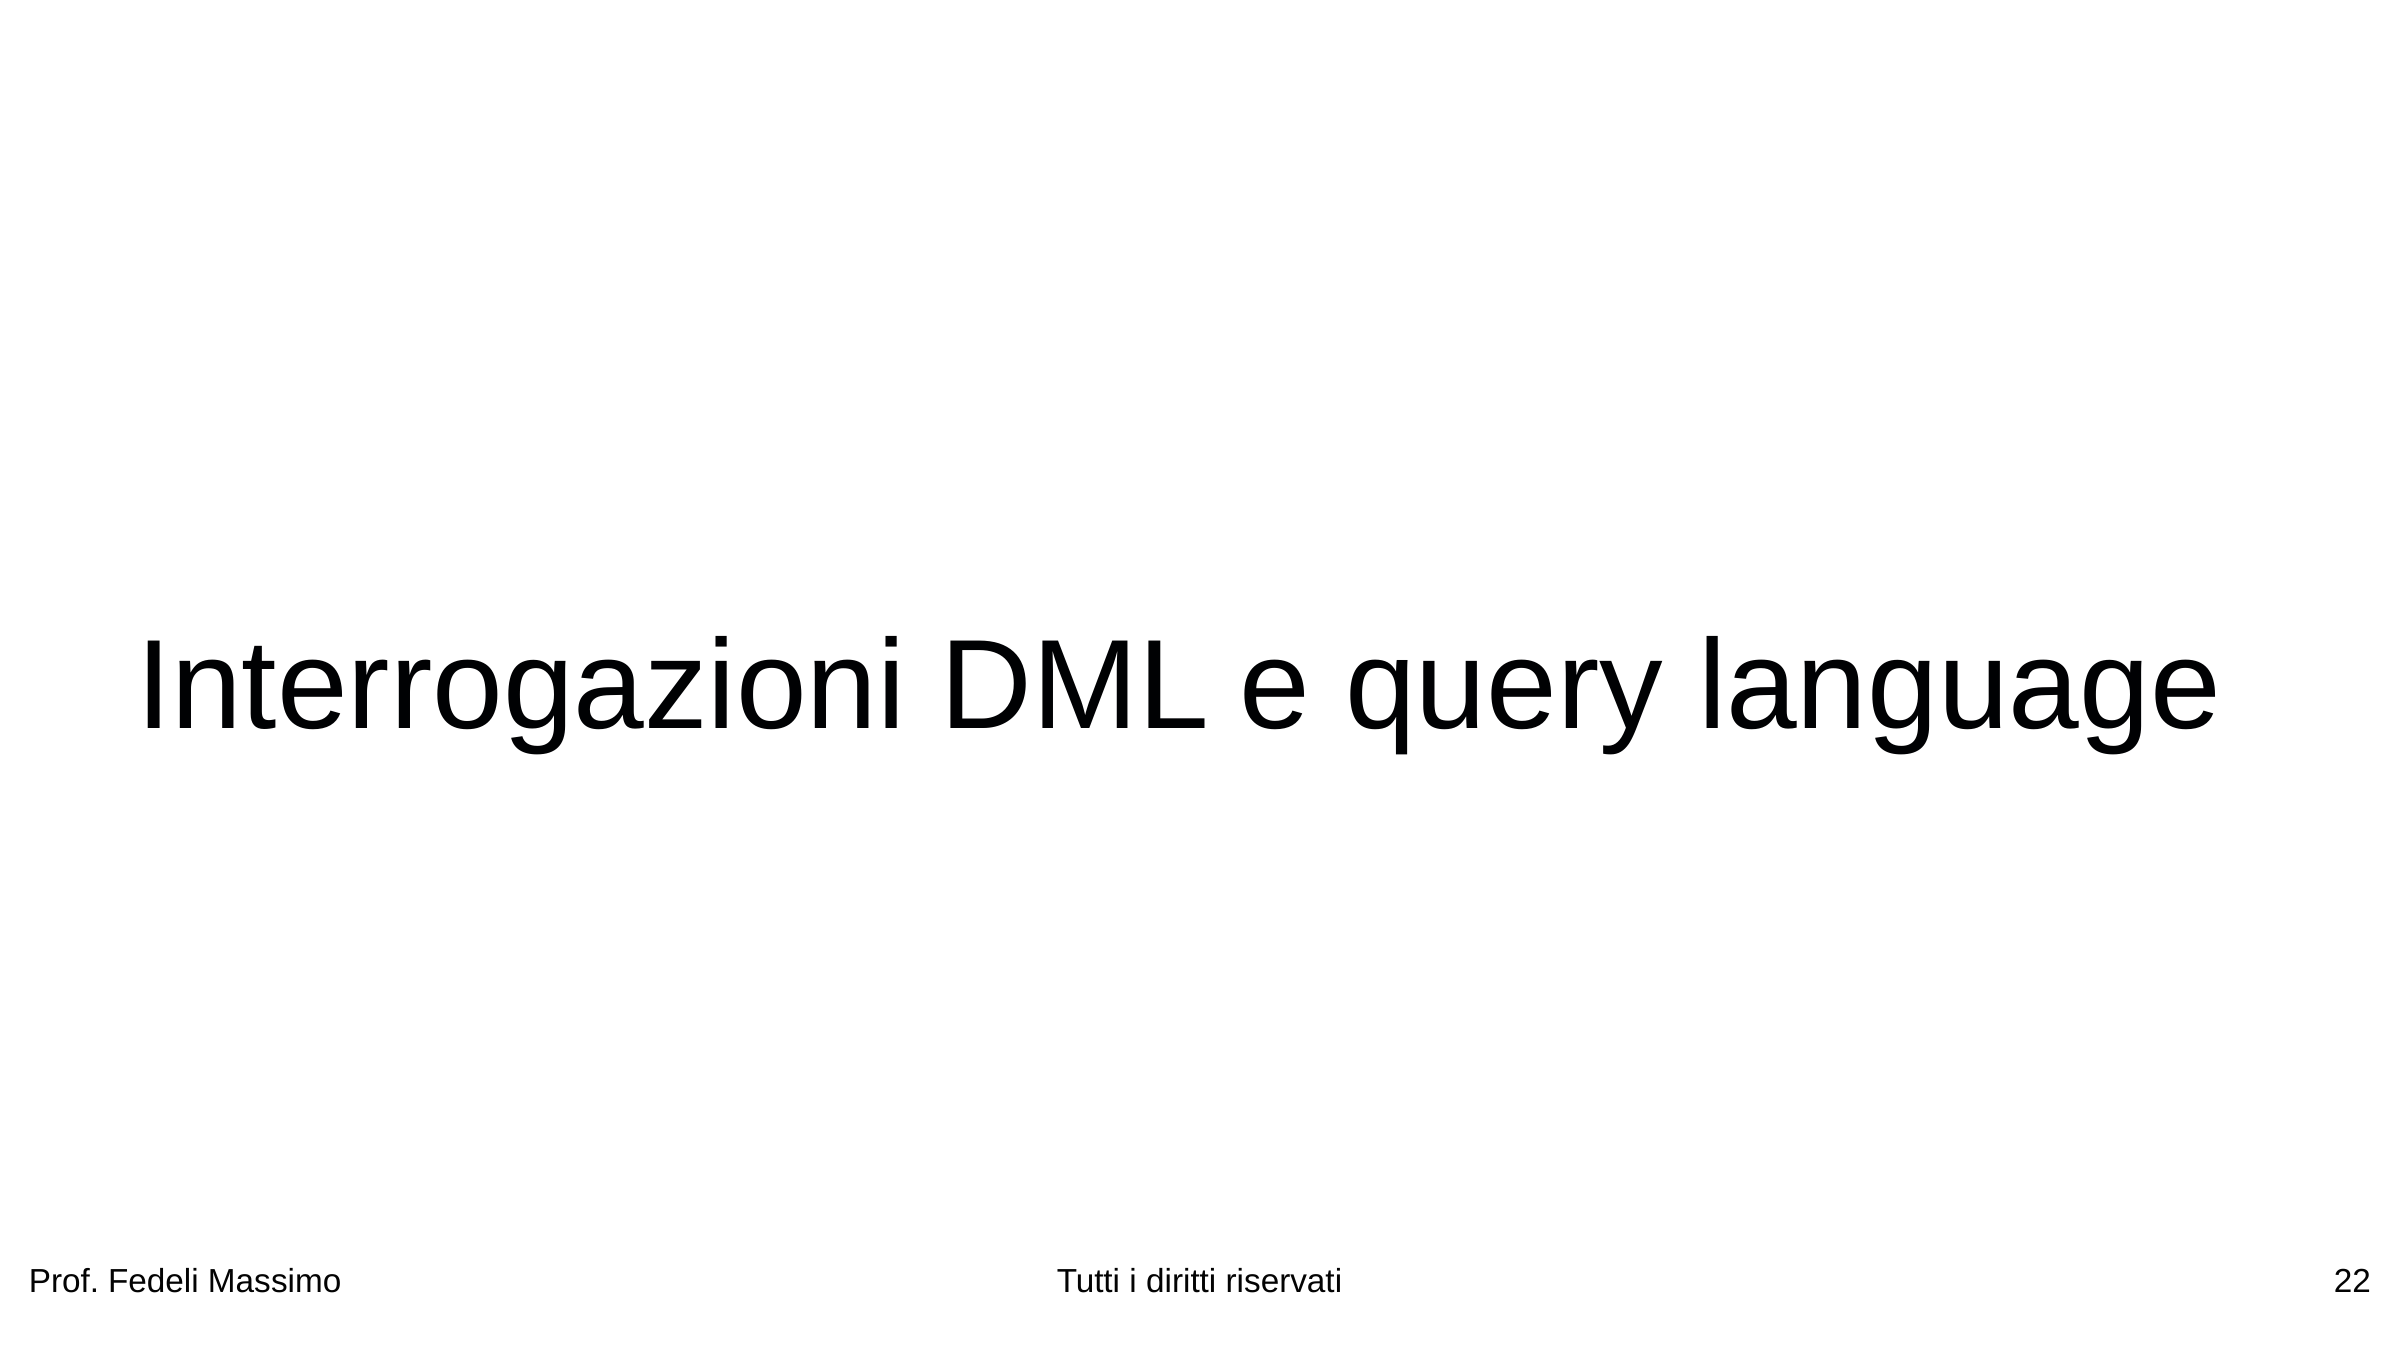

Interrogazioni DML e query language
Prof. Fedeli Massimo
Tutti i diritti riservati
22